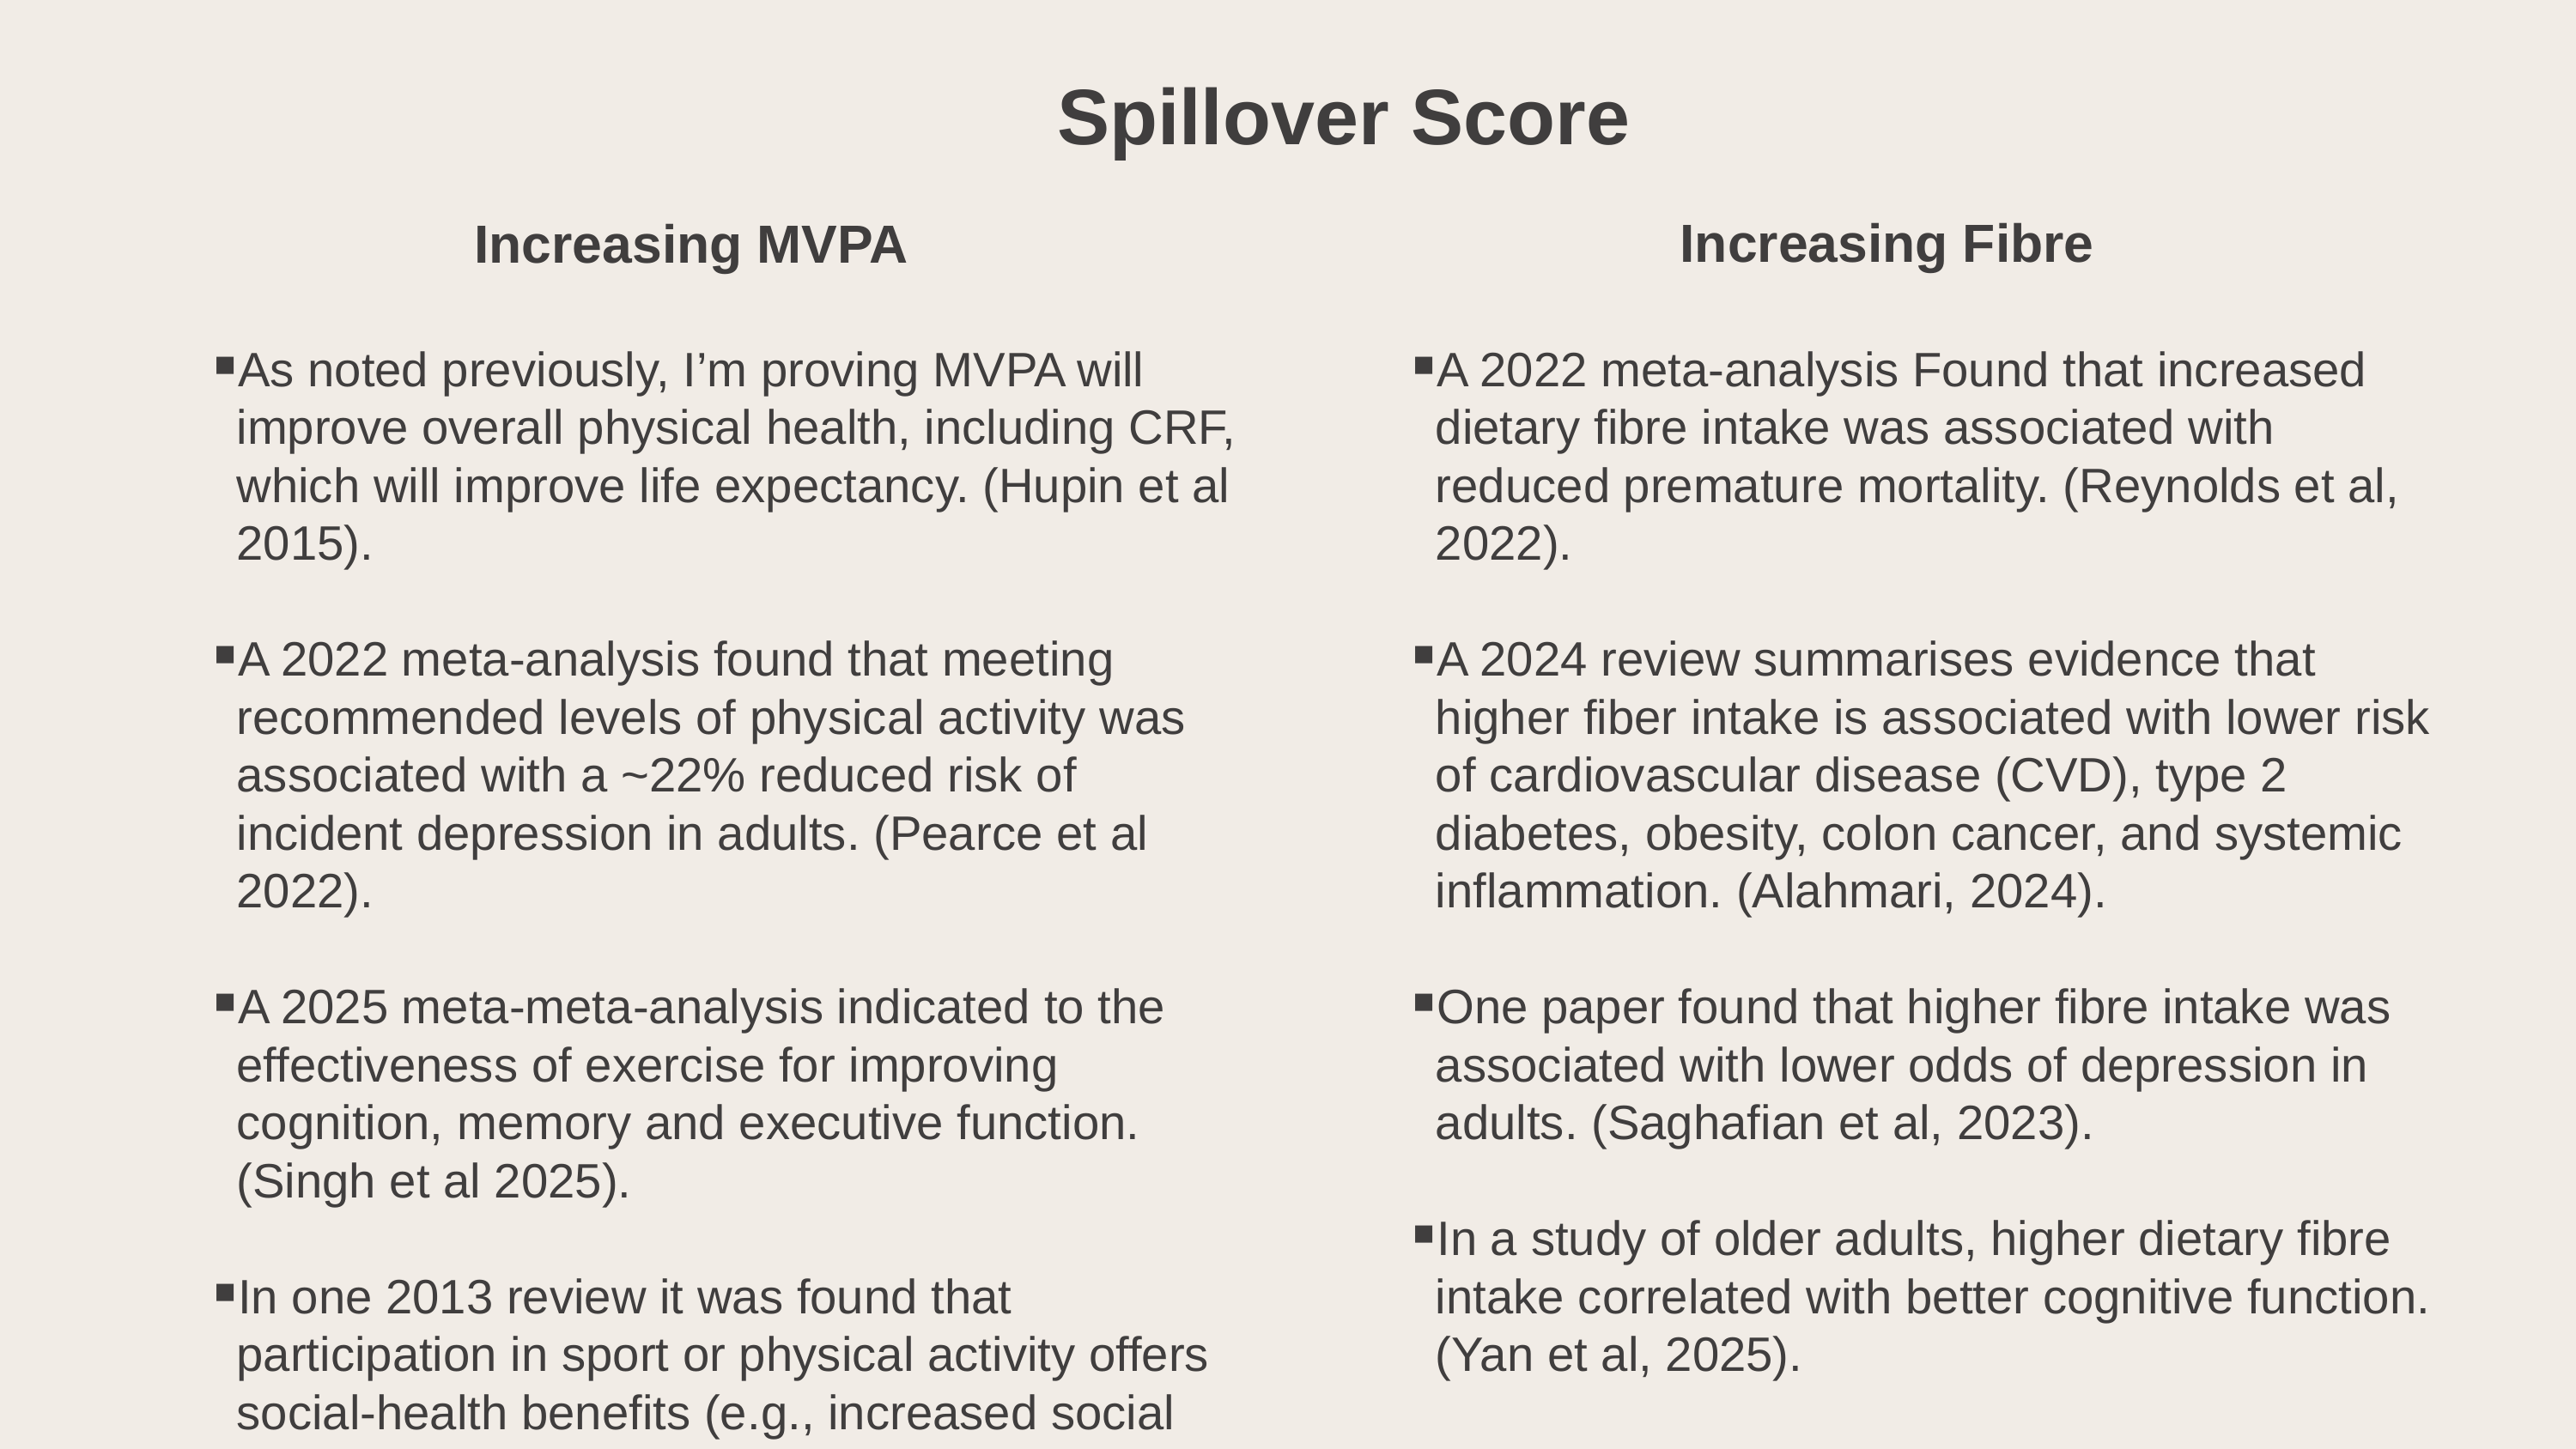

Spillover Score
Increasing MVPA

As noted previously, I’m proving MVPA will improve overall physical health, including CRF, which will improve life expectancy. (Hupin et al 2015).

A 2022 meta-analysis found that meeting recommended levels of physical activity was associated with a ~22% reduced risk of incident depression in adults. (Pearce et al 2022).

A 2025 meta‑meta‑analysis indicated to the effectiveness of exercise for improving cognition, memory and executive function. (Singh et al 2025).

In one 2013 review it was found that participation in sport or physical activity offers social-health benefits (e.g., increased social interaction, networks, sense of belonging). (Eime et al 2013).
Increasing Fibre

A 2022 meta-analysis Found that increased dietary fibre intake was associated with reduced premature mortality. (Reynolds et al, 2022).

A 2024 review summarises evidence that higher fiber intake is associated with lower risk of cardiovascular disease (CVD), type 2 diabetes, obesity, colon cancer, and systemic inflammation. (Alahmari, 2024).

One paper found that higher fibre intake was associated with lower odds of depression in adults. (Saghafian et al, 2023).

In a study of older adults, higher dietary fibre intake correlated with better cognitive function. (Yan et al, 2025).